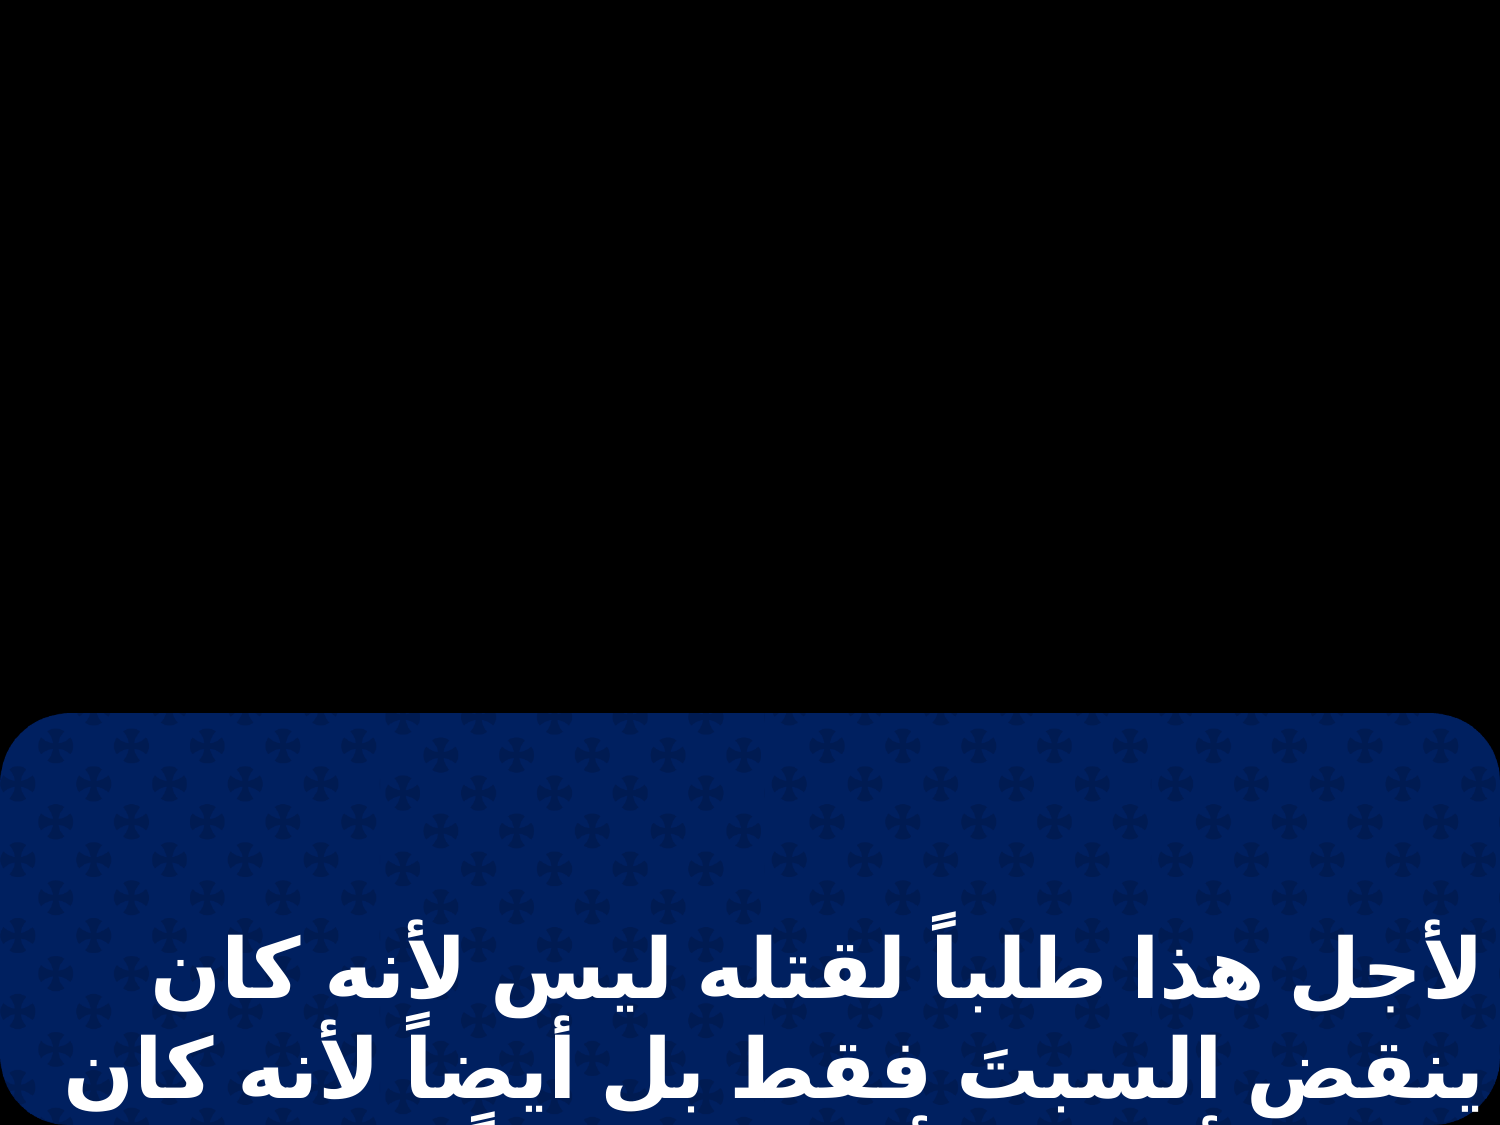

لأجل هذا طلباً لقتله ليس لأنه كان ينقض السبتَ فقط بل أيضاً لأنه كان يقول أن الله أبوه مساوياً نفسه بالله.